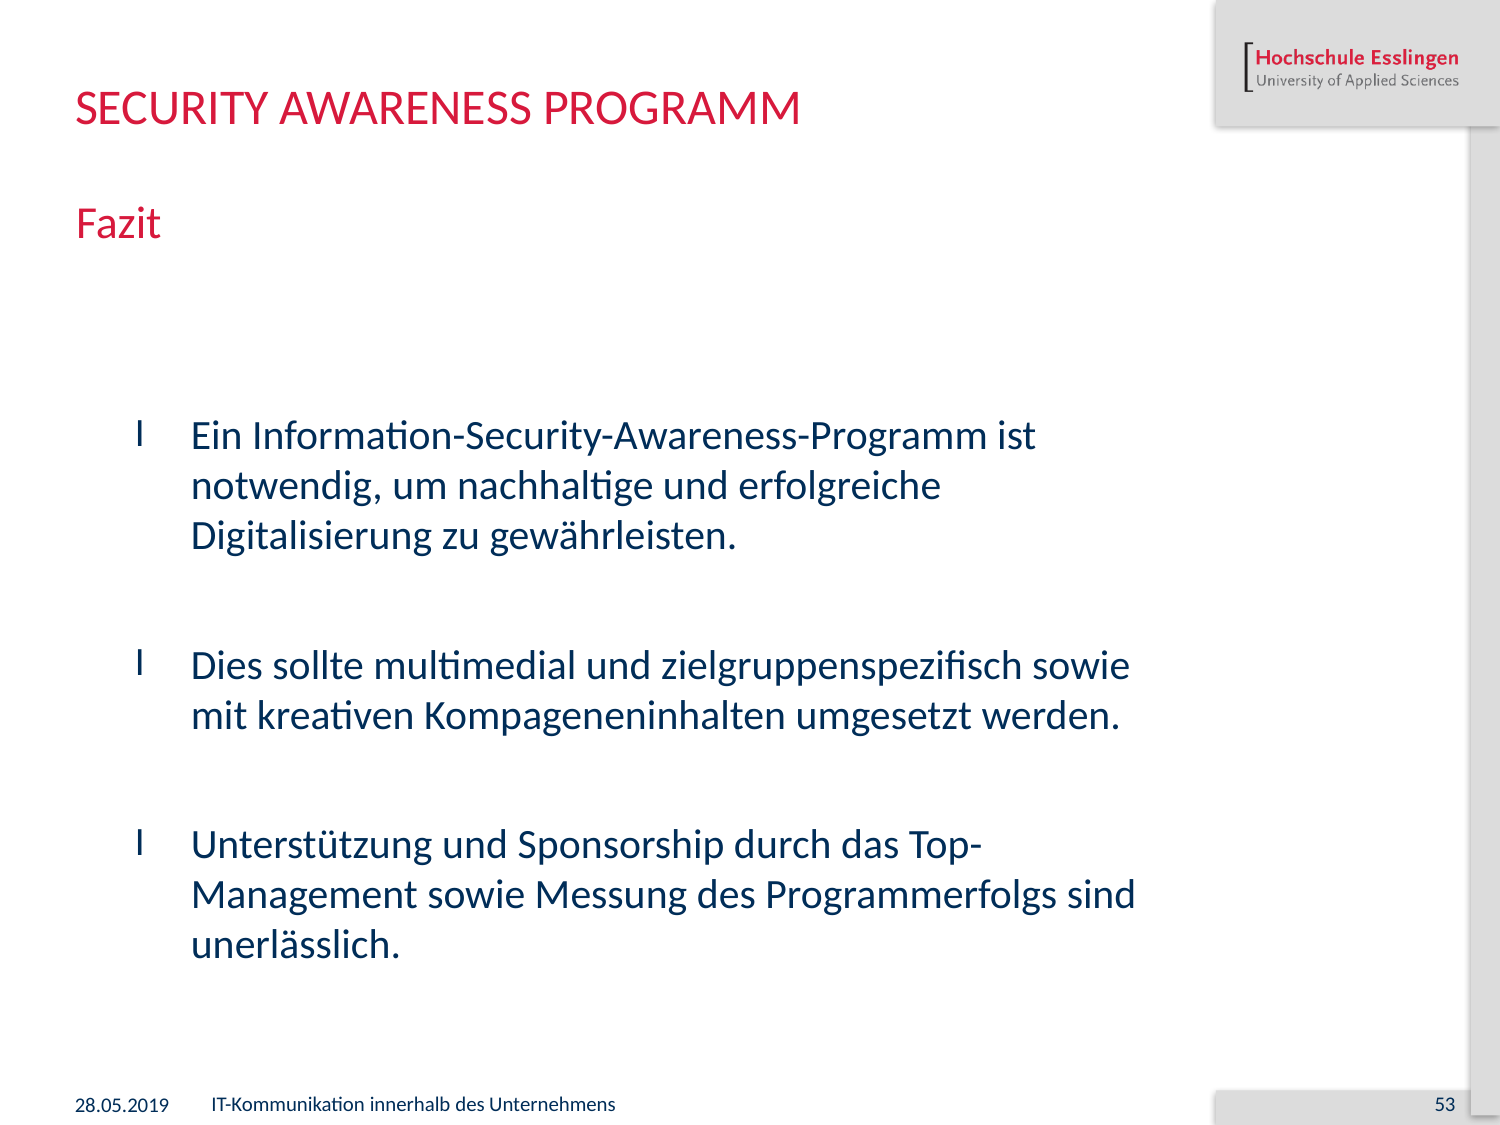

# Security Awareness Programm
Fazit

Ein Information-Security-Awareness-Programm ist  notwendig, um nachhaltige und erfolgreiche Digitalisierung zu gewährleisten.

Dies sollte multimedial und zielgruppenspezifisch sowie mit kreativen Kompageneninhalten umgesetzt werden.

Unterstützung und Sponsorship durch das Top-Management sowie Messung des Programmerfolgs sind unerlässlich.

28.05.2019
IT-Kommunikation innerhalb des Unternehmens
53